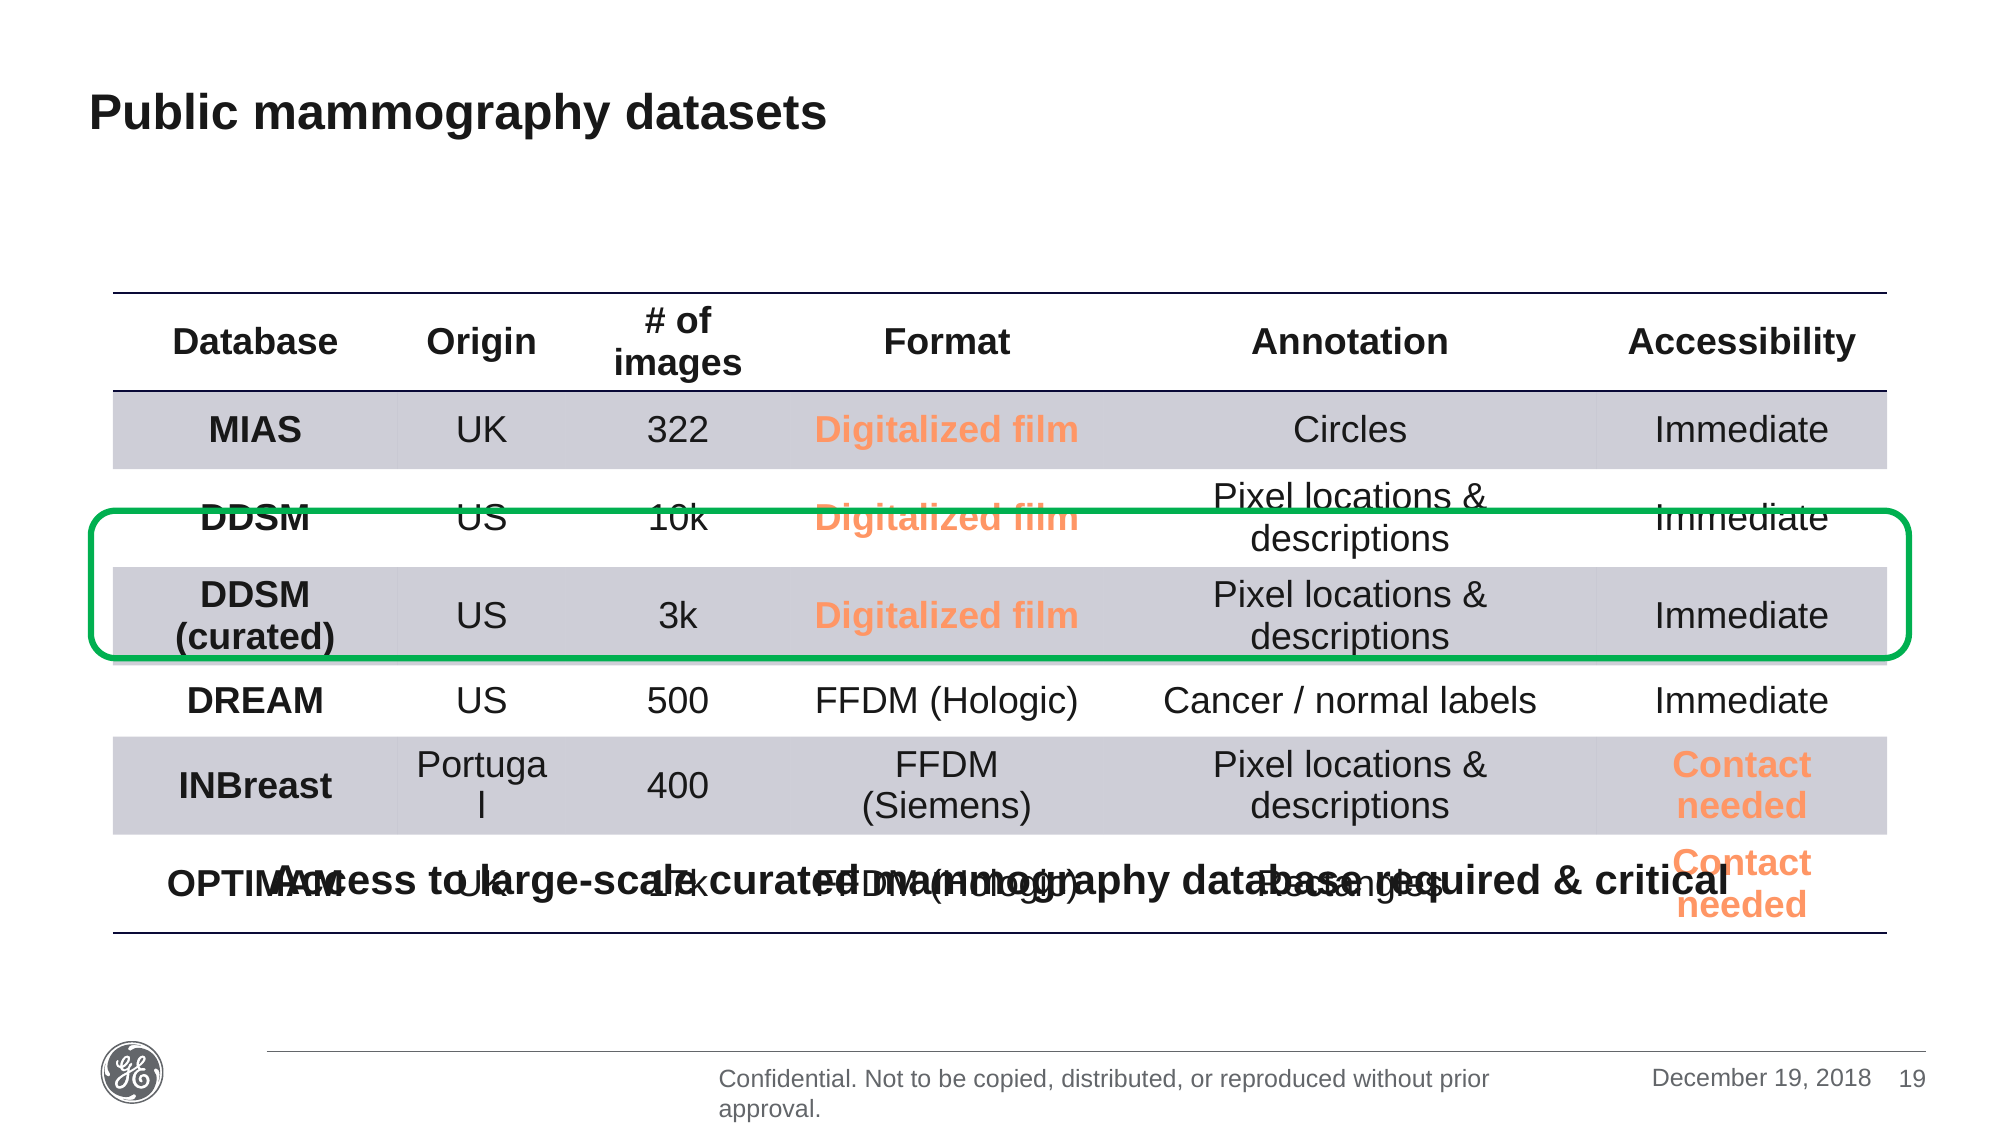

# Public mammography datasets
| Database | Origin | # of images | Format | Annotation | Accessibility |
| --- | --- | --- | --- | --- | --- |
| MIAS | UK | 322 | Digitalized film | Circles | Immediate |
| DDSM | US | 10k | Digitalized film | Pixel locations & descriptions | Immediate |
| DDSM (curated) | US | 3k | Digitalized film | Pixel locations & descriptions | Immediate |
| DREAM | US | 500 | FFDM (Hologic) | Cancer / normal labels | Immediate |
| INBreast | Portugal | 400 | FFDM (Siemens) | Pixel locations & descriptions | Contact needed |
| OPTIMAM | UK | 17k | FFDM (Hologic) | Rectangles | Contact needed |

Access to large-scale curated mammography database required & critical
December 19, 2018
19